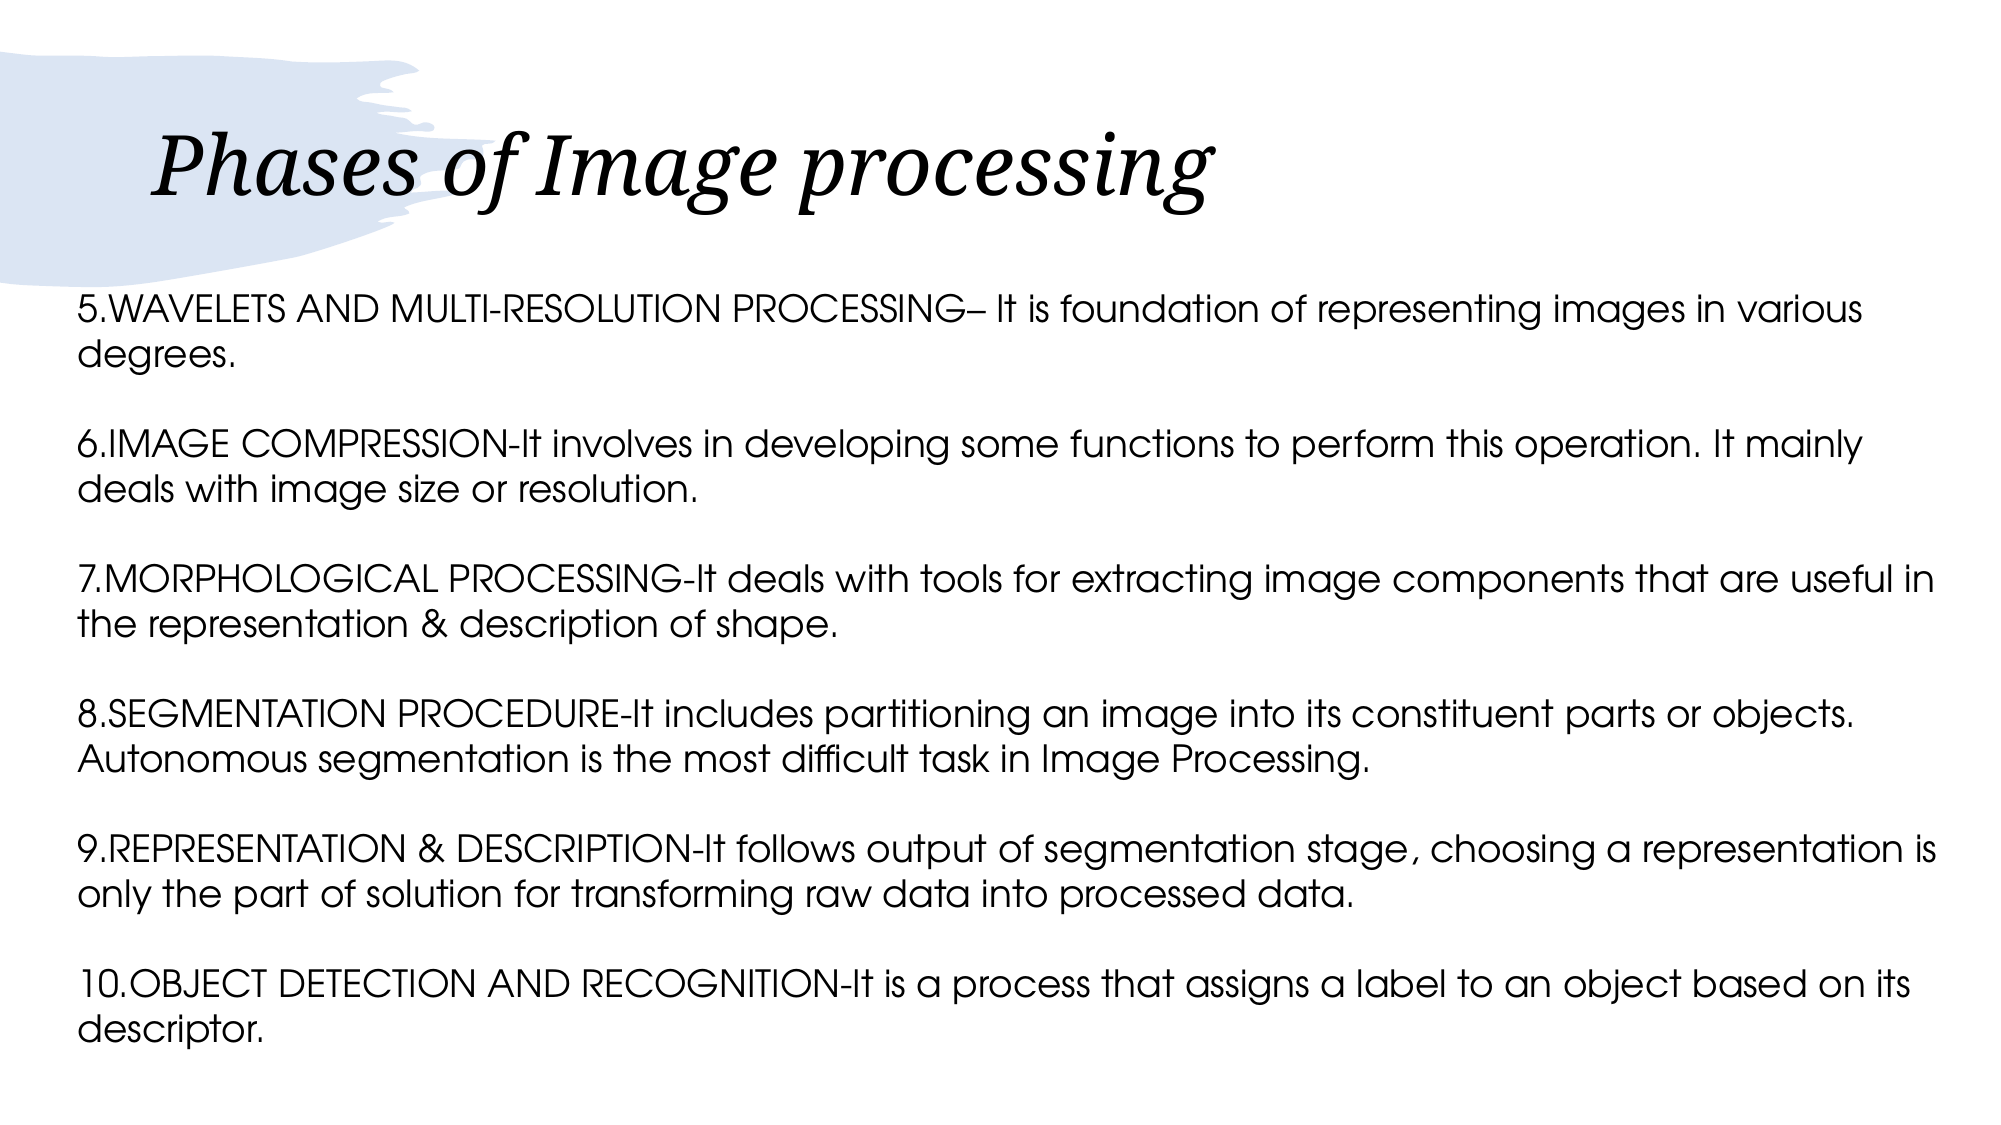

# Phases of Image processing
5.WAVELETS AND MULTI-RESOLUTION PROCESSING– It is foundation of representing images in various degrees.

6.IMAGE COMPRESSION-It involves in developing some functions to perform this operation. It mainly deals with image size or resolution.

7.MORPHOLOGICAL PROCESSING-It deals with tools for extracting image components that are useful in the representation & description of shape.

8.SEGMENTATION PROCEDURE-It includes partitioning an image into its constituent parts or objects. Autonomous segmentation is the most difficult task in Image Processing.

9.REPRESENTATION & DESCRIPTION-It follows output of segmentation stage, choosing a representation is only the part of solution for transforming raw data into processed data.

10.OBJECT DETECTION AND RECOGNITION-It is a process that assigns a label to an object based on its descriptor.